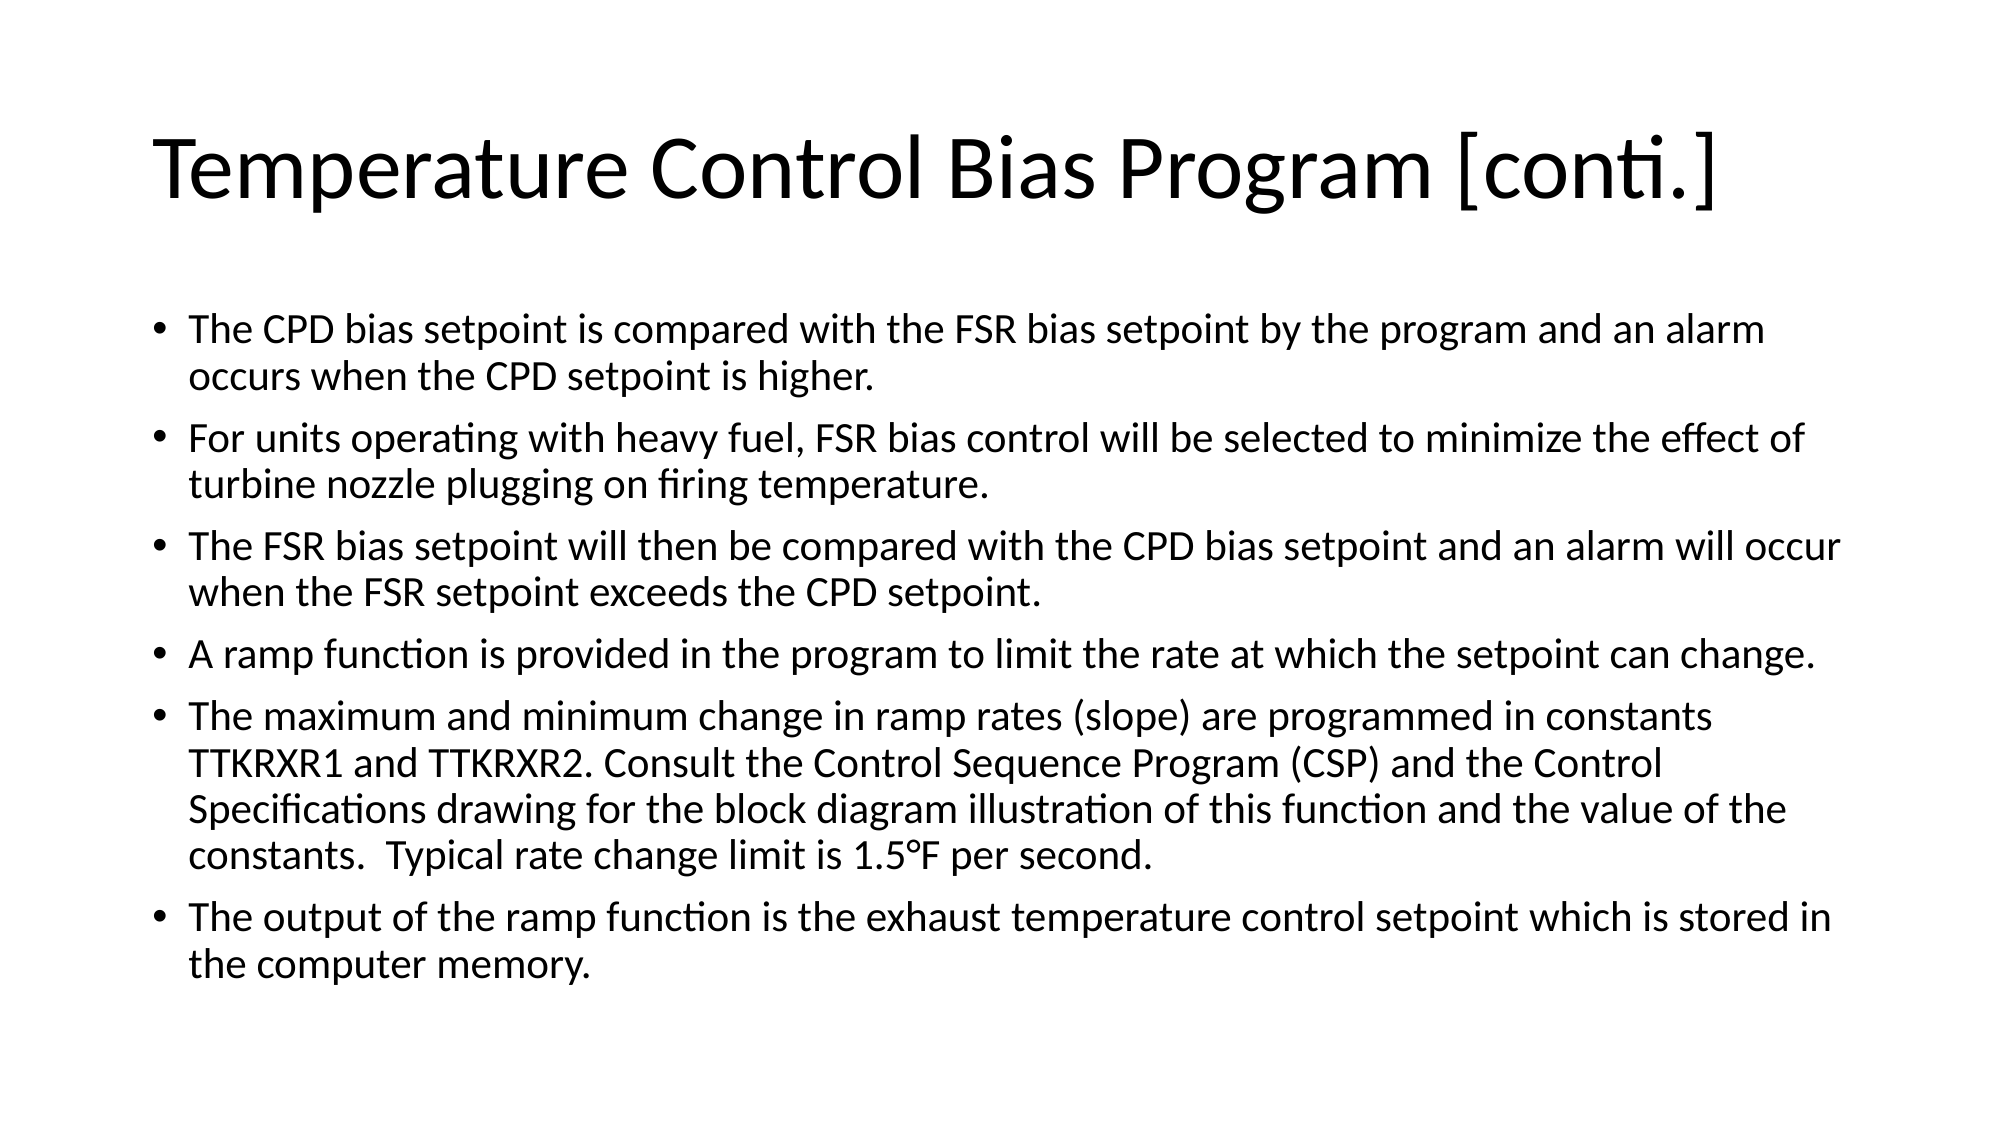

# Temperature Control Bias Program [conti.]
The CPD bias setpoint is compared with the FSR bias setpoint by the program and an alarm occurs when the CPD setpoint is higher.
For units operating with heavy fuel, FSR bias control will be selected to minimize the effect of turbine nozzle plugging on firing temperature.
The FSR bias setpoint will then be compared with the CPD bias setpoint and an alarm will occur when the FSR setpoint exceeds the CPD setpoint.
A ramp function is provided in the program to limit the rate at which the setpoint can change.
The maximum and minimum change in ramp rates (slope) are programmed in constants TTKRXR1 and TTKRXR2. Consult the Control Sequence Program (CSP) and the Control Specifications drawing for the block diagram illustration of this function and the value of the constants.  Typical rate change limit is 1.5°F per second.
The output of the ramp function is the exhaust temperature control setpoint which is stored in the computer memory.